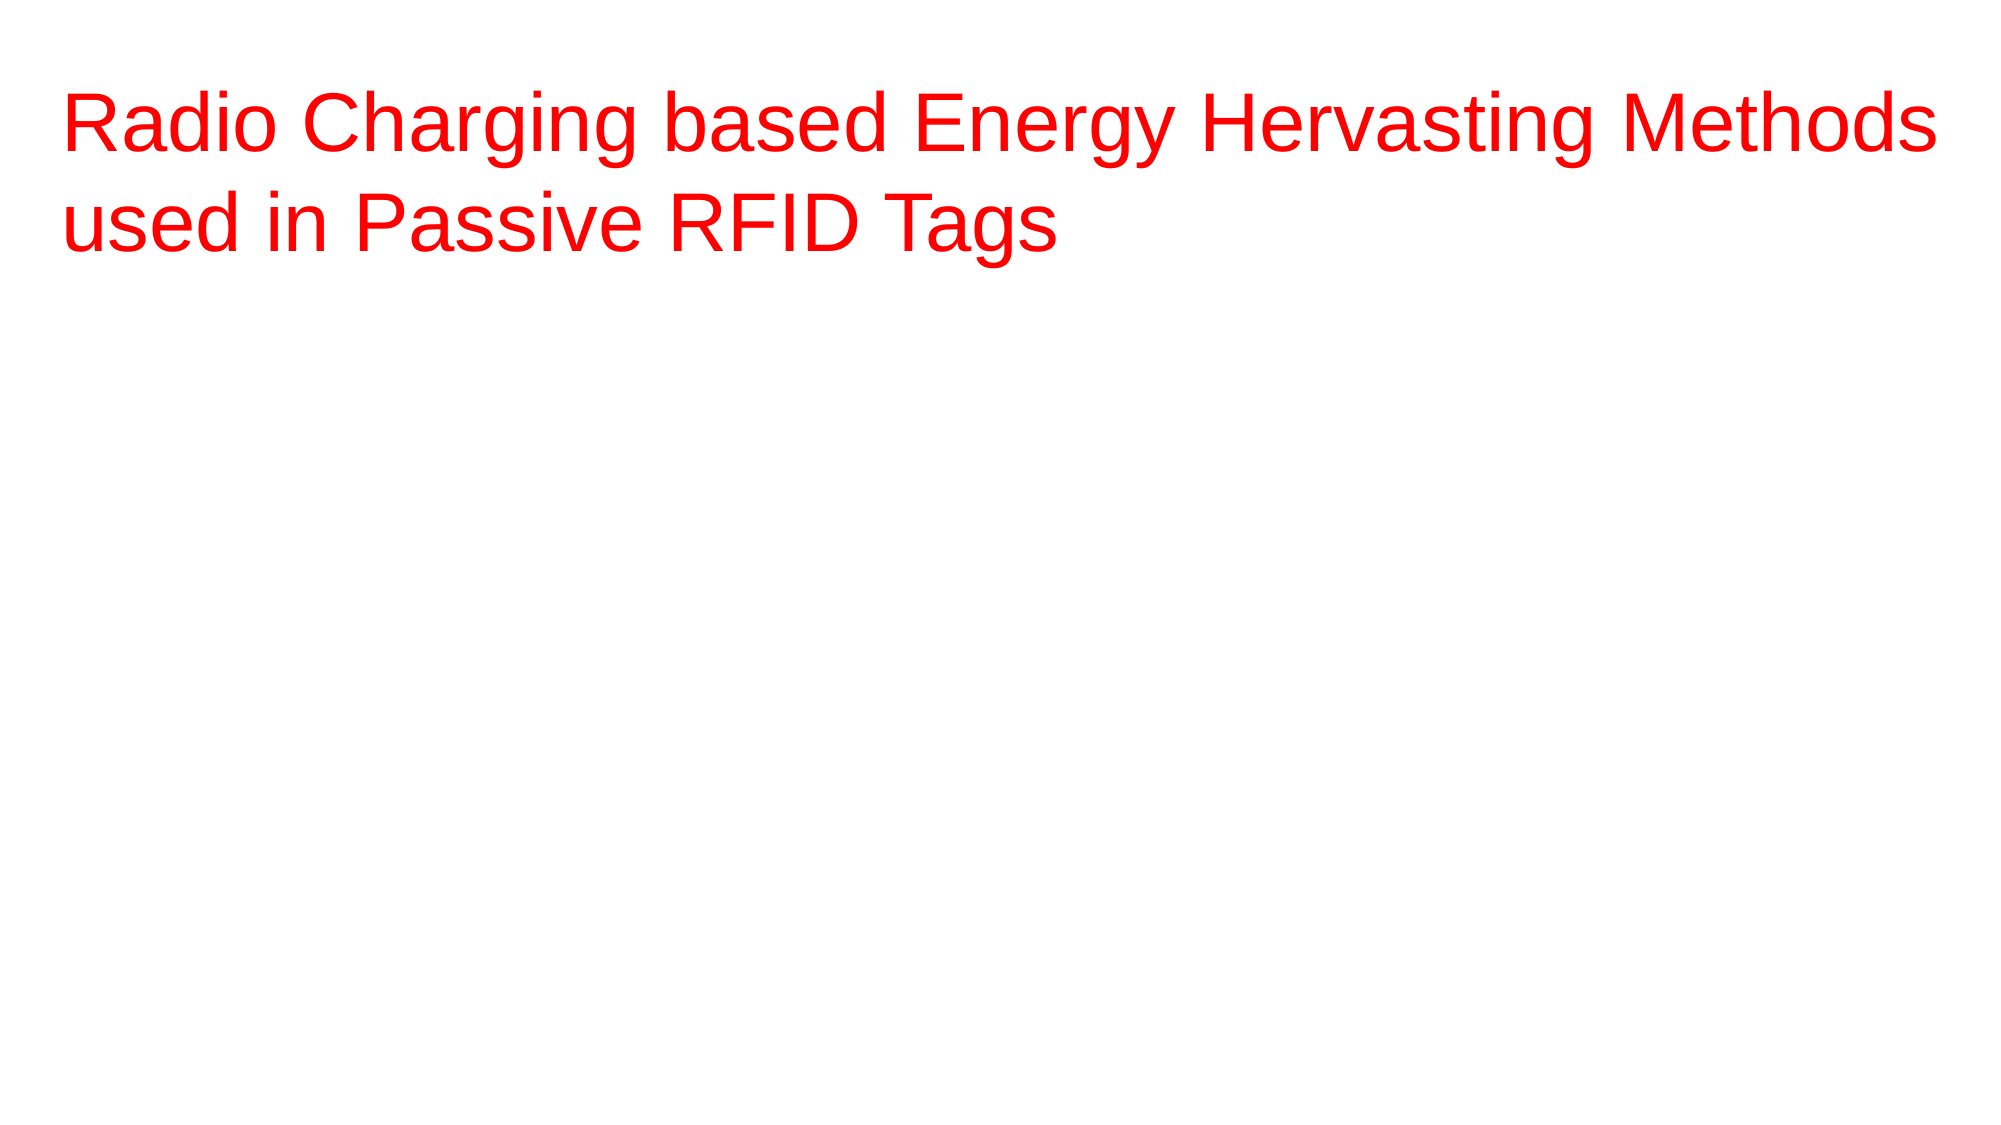

# Radio Charging based Energy Hervasting Methods used in Passive RFID Tags